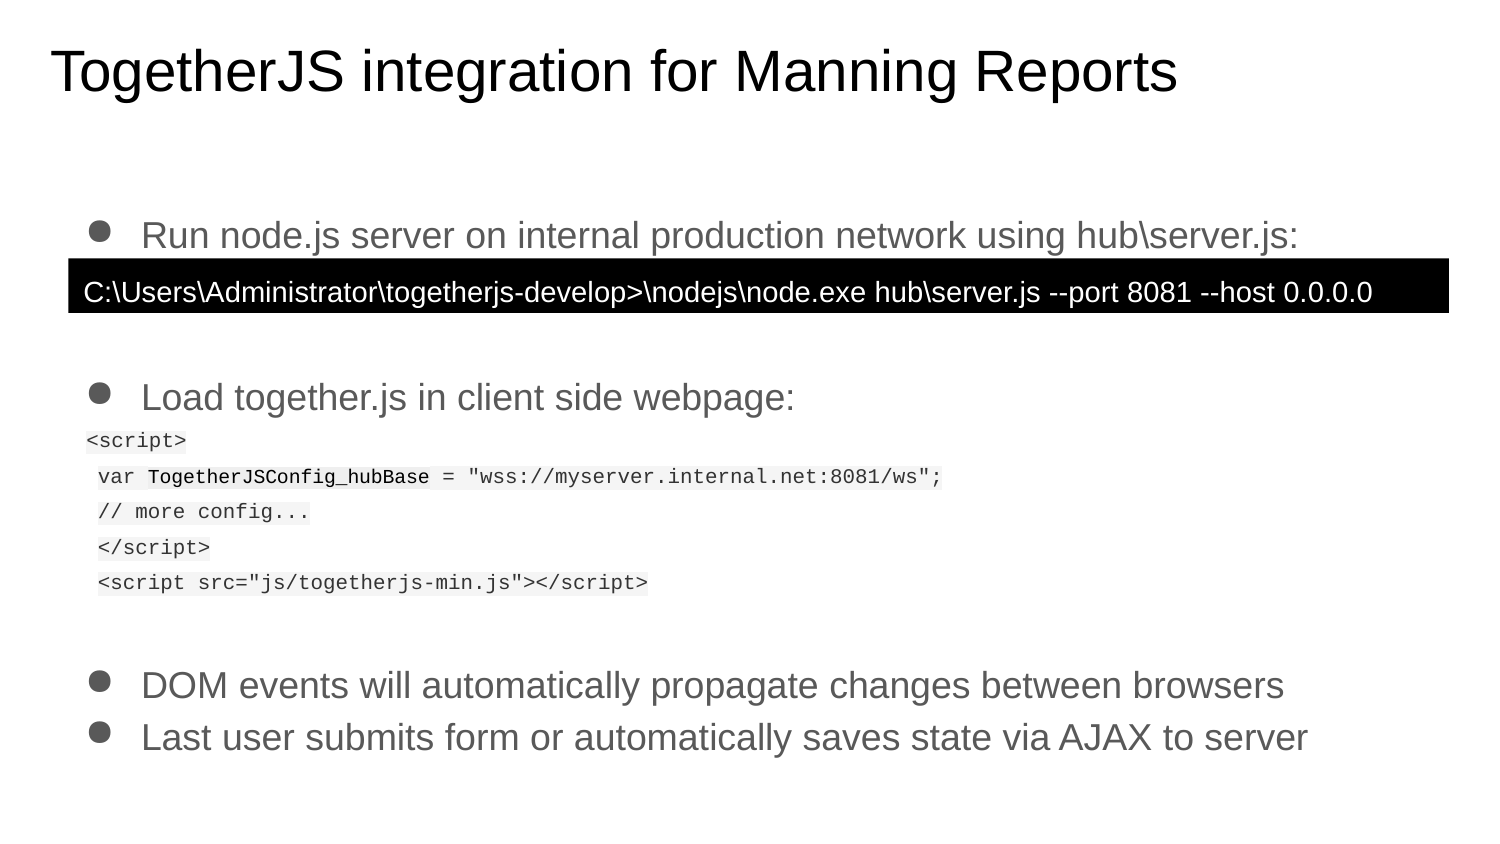

# TogetherJS integration for Manning Reports
Run node.js server on internal production network using hub\server.js:
C:\Users\Administrator\togetherjs-develop>\nodejs\node.exe hub\server.js --port 8081 --host 0.0.0.0
Load together.js in client side webpage:
<script>
var TogetherJSConfig_hubBase = "wss://myserver.internal.net:8081/ws";
// more config...
</script>
<script src="js/togetherjs-min.js"></script>

DOM events will automatically propagate changes between browsers
Last user submits form or automatically saves state via AJAX to server